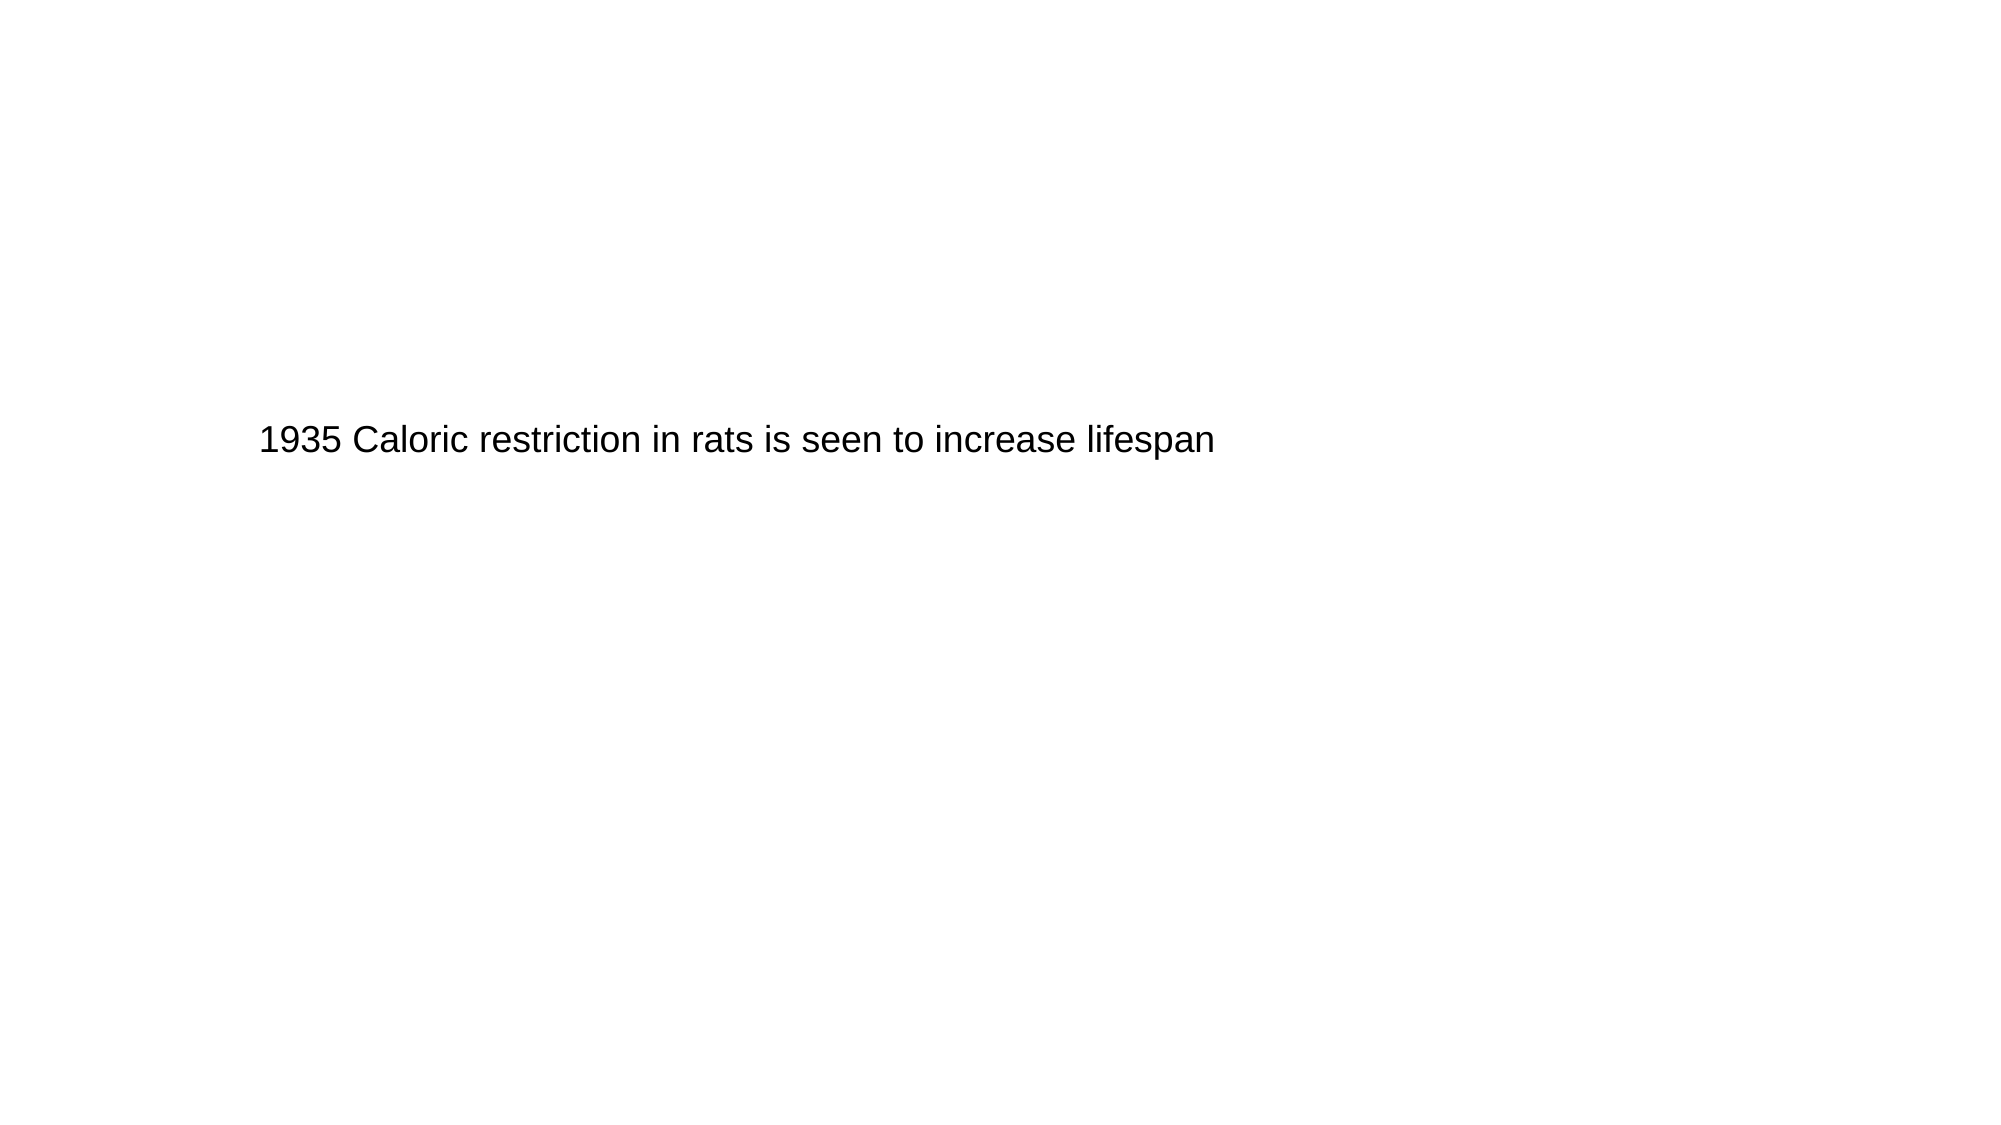

1935 Caloric restriction in rats is seen to increase lifespan